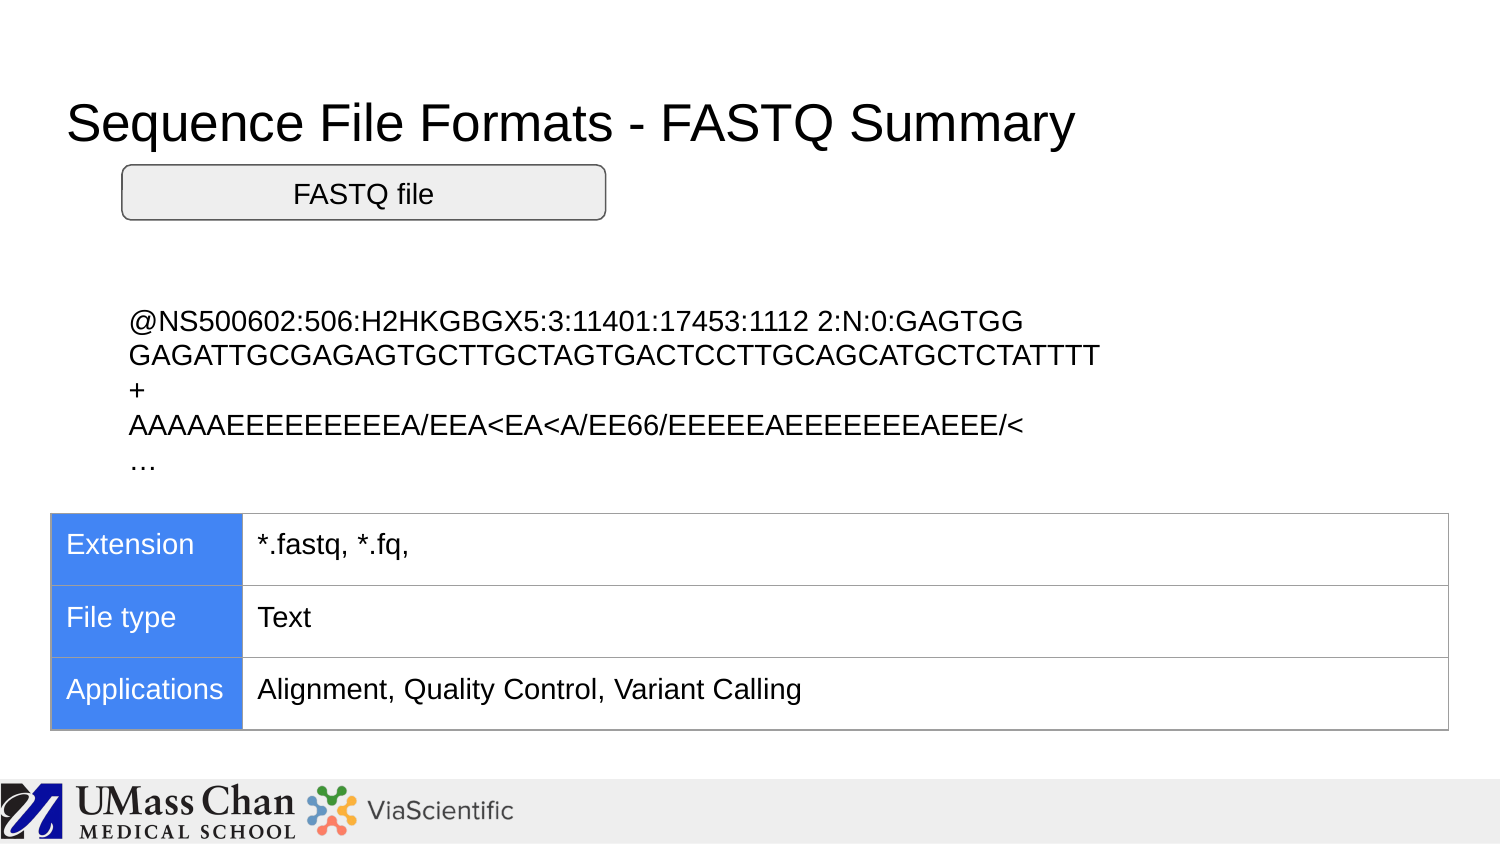

# Sequence File Formats - FASTQ Summary
FASTQ file
@NS500602:506:H2HKGBGX5:3:11401:17453:1112 2:N:0:GAGTGG
GAGATTGCGAGAGTGCTTGCTAGTGACTCCTTGCAGCATGCTCTATTTT
+
AAAAAEEEEEEEEEA/EEA<EA<A/EE66/EEEEEAEEEEEEEAEEE/<
…
| Extension | \*.fastq, \*.fq, |
| --- | --- |
| File type | Text |
| Applications | Alignment, Quality Control, Variant Calling |